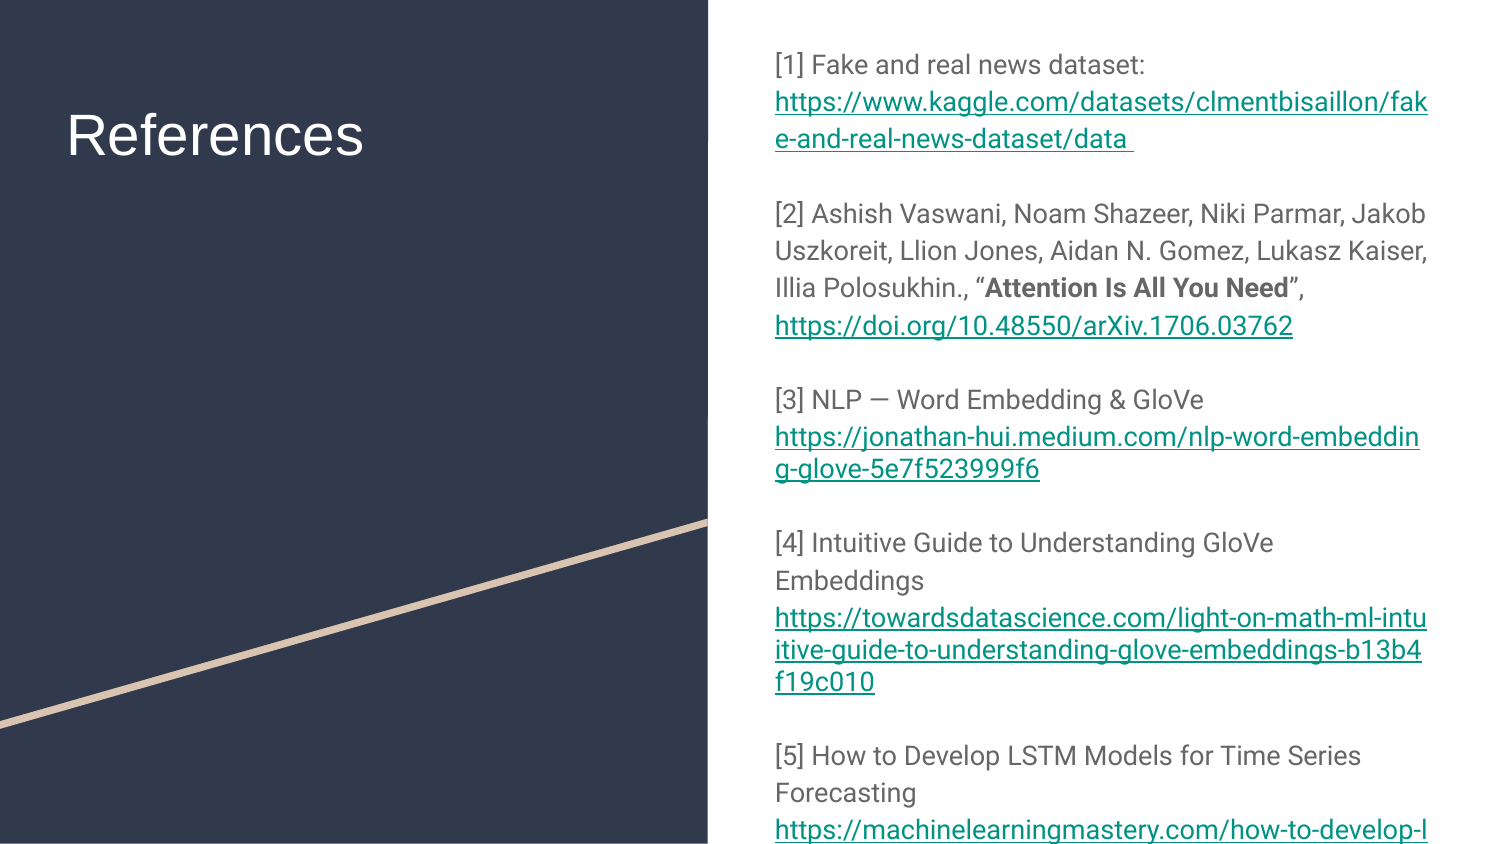

[1] Fake and real news dataset: https://www.kaggle.com/datasets/clmentbisaillon/fake-and-real-news-dataset/data

[2] Ashish Vaswani, Noam Shazeer, Niki Parmar, Jakob Uszkoreit, Llion Jones, Aidan N. Gomez, Lukasz Kaiser, Illia Polosukhin., “Attention Is All You Need”, https://doi.org/10.48550/arXiv.1706.03762

[3] NLP — Word Embedding & GloVe
https://jonathan-hui.medium.com/nlp-word-embedding-glove-5e7f523999f6

[4] Intuitive Guide to Understanding GloVe Embeddings
https://towardsdatascience.com/light-on-math-ml-intuitive-guide-to-understanding-glove-embeddings-b13b4f19c010

[5] How to Develop LSTM Models for Time Series Forecasting
https://machinelearningmastery.com/how-to-develop-lstm-models-for-time-series-forecasting/

# References